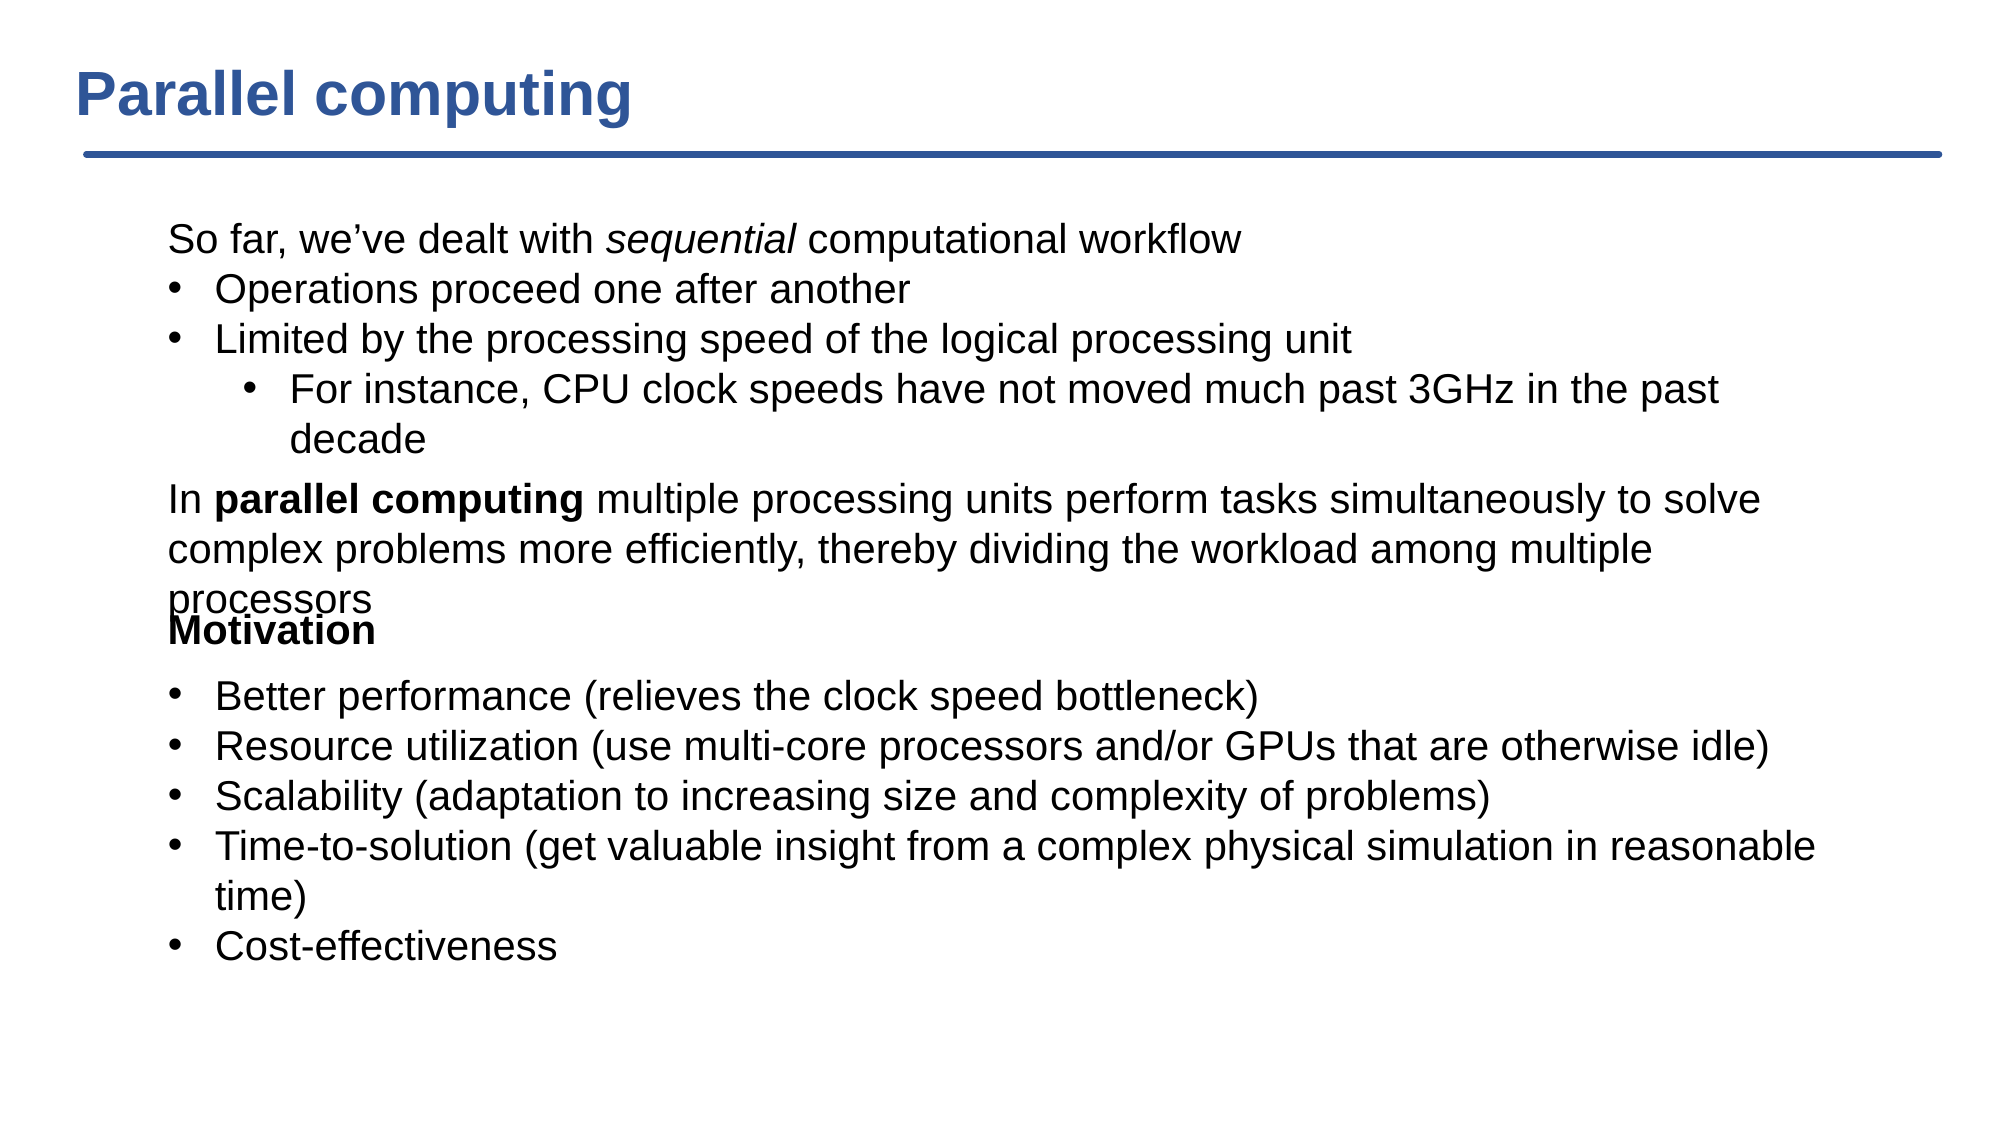

# Parallel computing
So far, we’ve dealt with sequential computational workflow
Operations proceed one after another
Limited by the processing speed of the logical processing unit
For instance, CPU clock speeds have not moved much past 3GHz in the past decade
In parallel computing multiple processing units perform tasks simultaneously to solve complex problems more efficiently, thereby dividing the workload among multiple processors
Motivation
Better performance (relieves the clock speed bottleneck)
Resource utilization (use multi-core processors and/or GPUs that are otherwise idle)
Scalability (adaptation to increasing size and complexity of problems)
Time-to-solution (get valuable insight from a complex physical simulation in reasonable time)
Cost-effectiveness